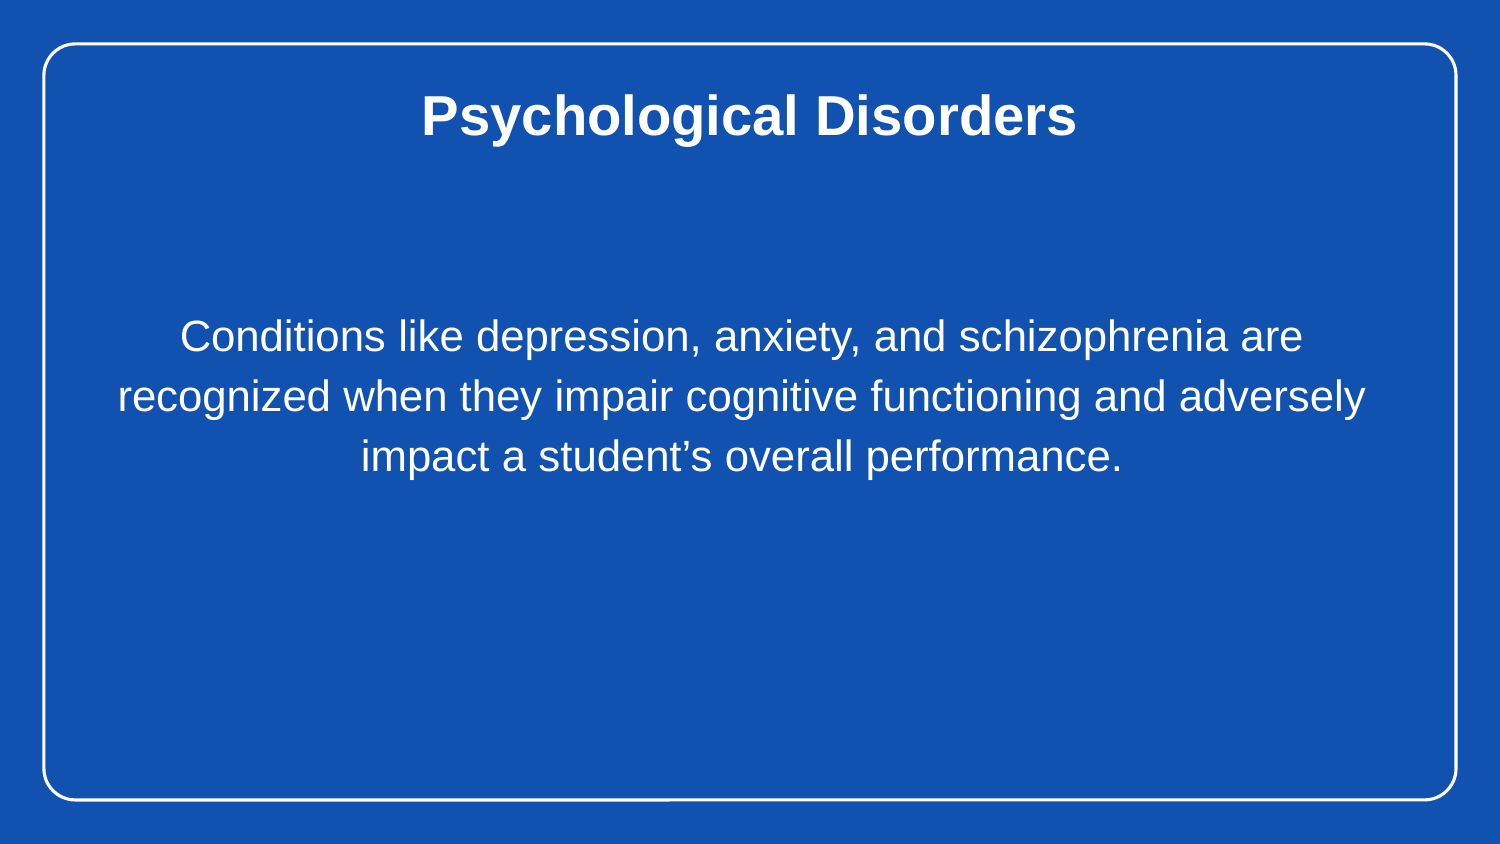

# Psychological Disorders
Conditions like depression, anxiety, and schizophrenia are recognized when they impair cognitive functioning and adversely impact a student’s overall performance.